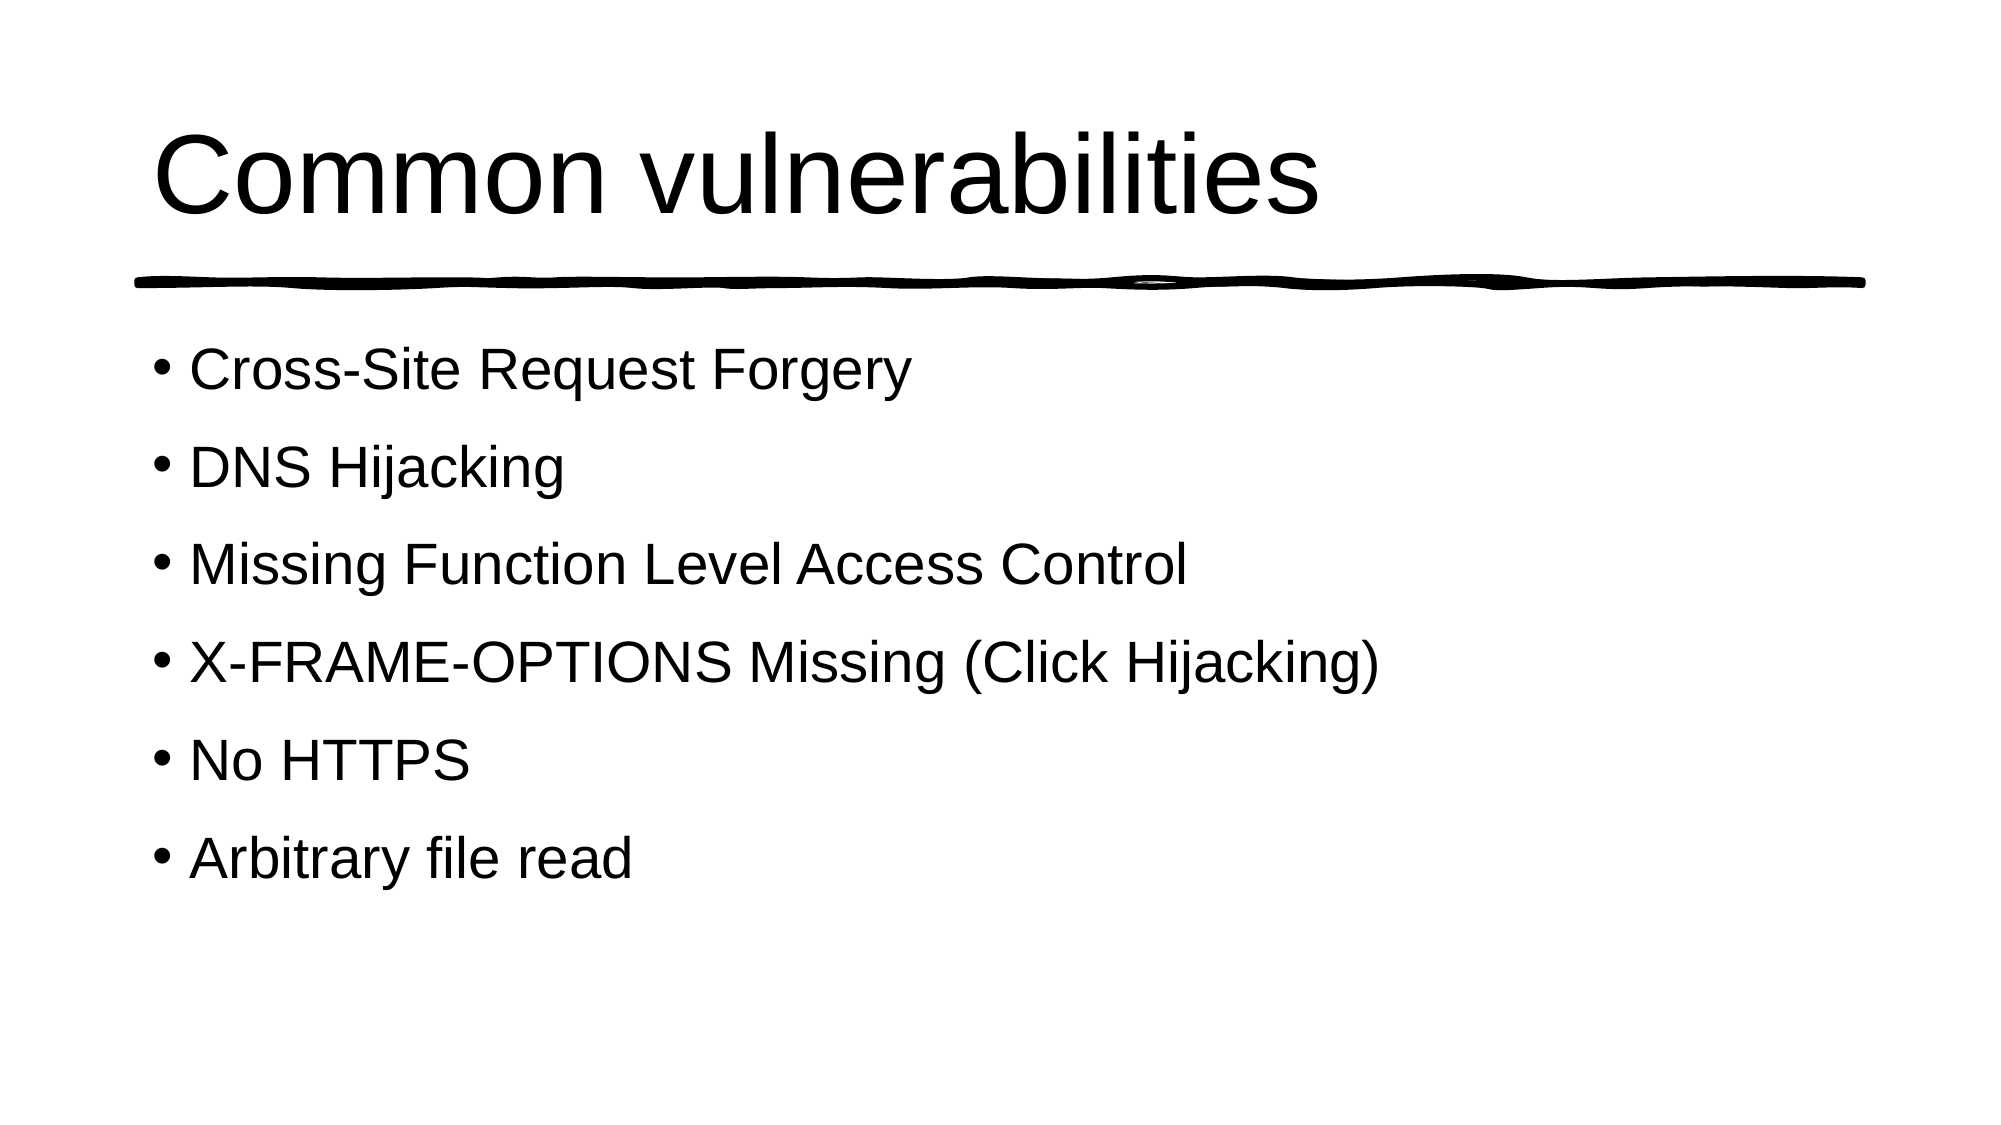

# Common vulnerabilities
Cross-Site Request Forgery
DNS Hijacking
Missing Function Level Access Control
X-FRAME-OPTIONS Missing (Click Hijacking)
No HTTPS
Arbitrary file read